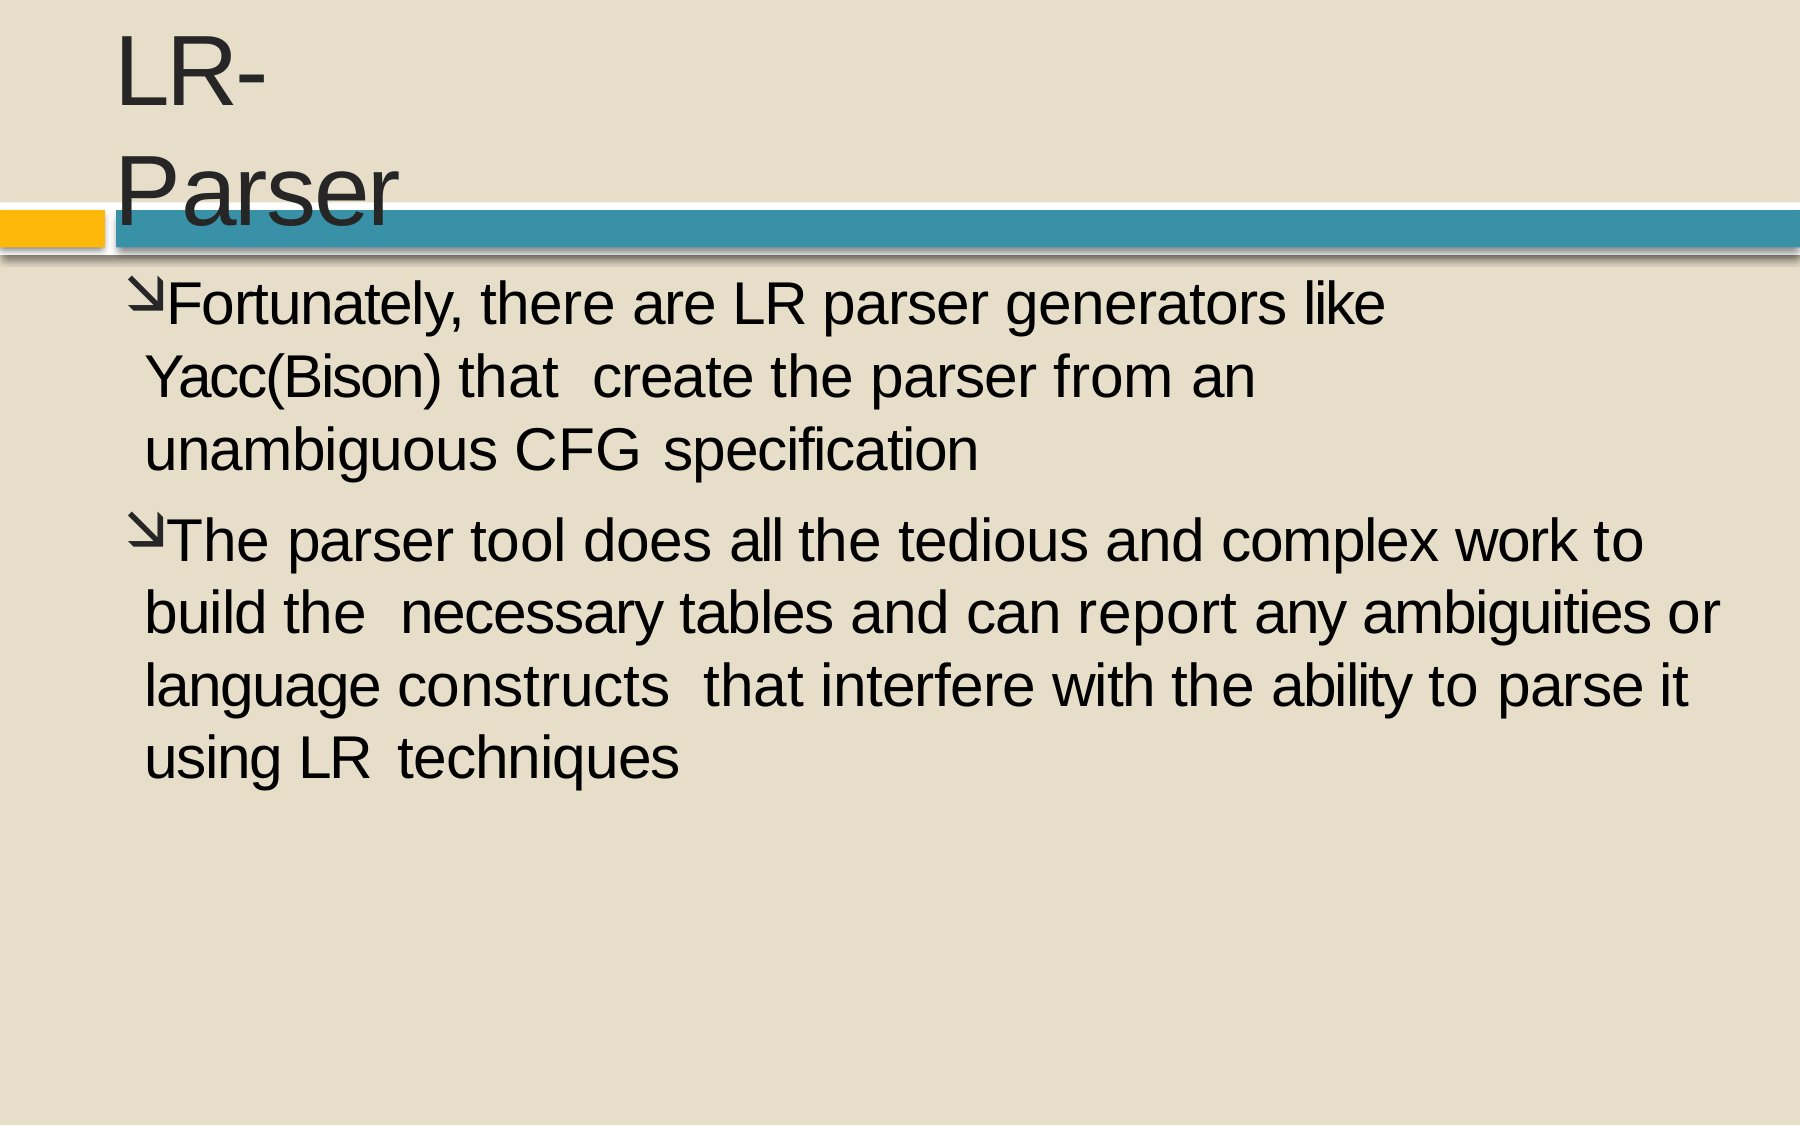

# LR-Parser
Fortunately, there are LR parser generators like Yacc(Bison) that  create the parser from an unambiguous CFG specification
The parser tool does all the tedious and complex work to build the  necessary tables and can report any ambiguities or language constructs  that interfere with the ability to parse it using LR techniques